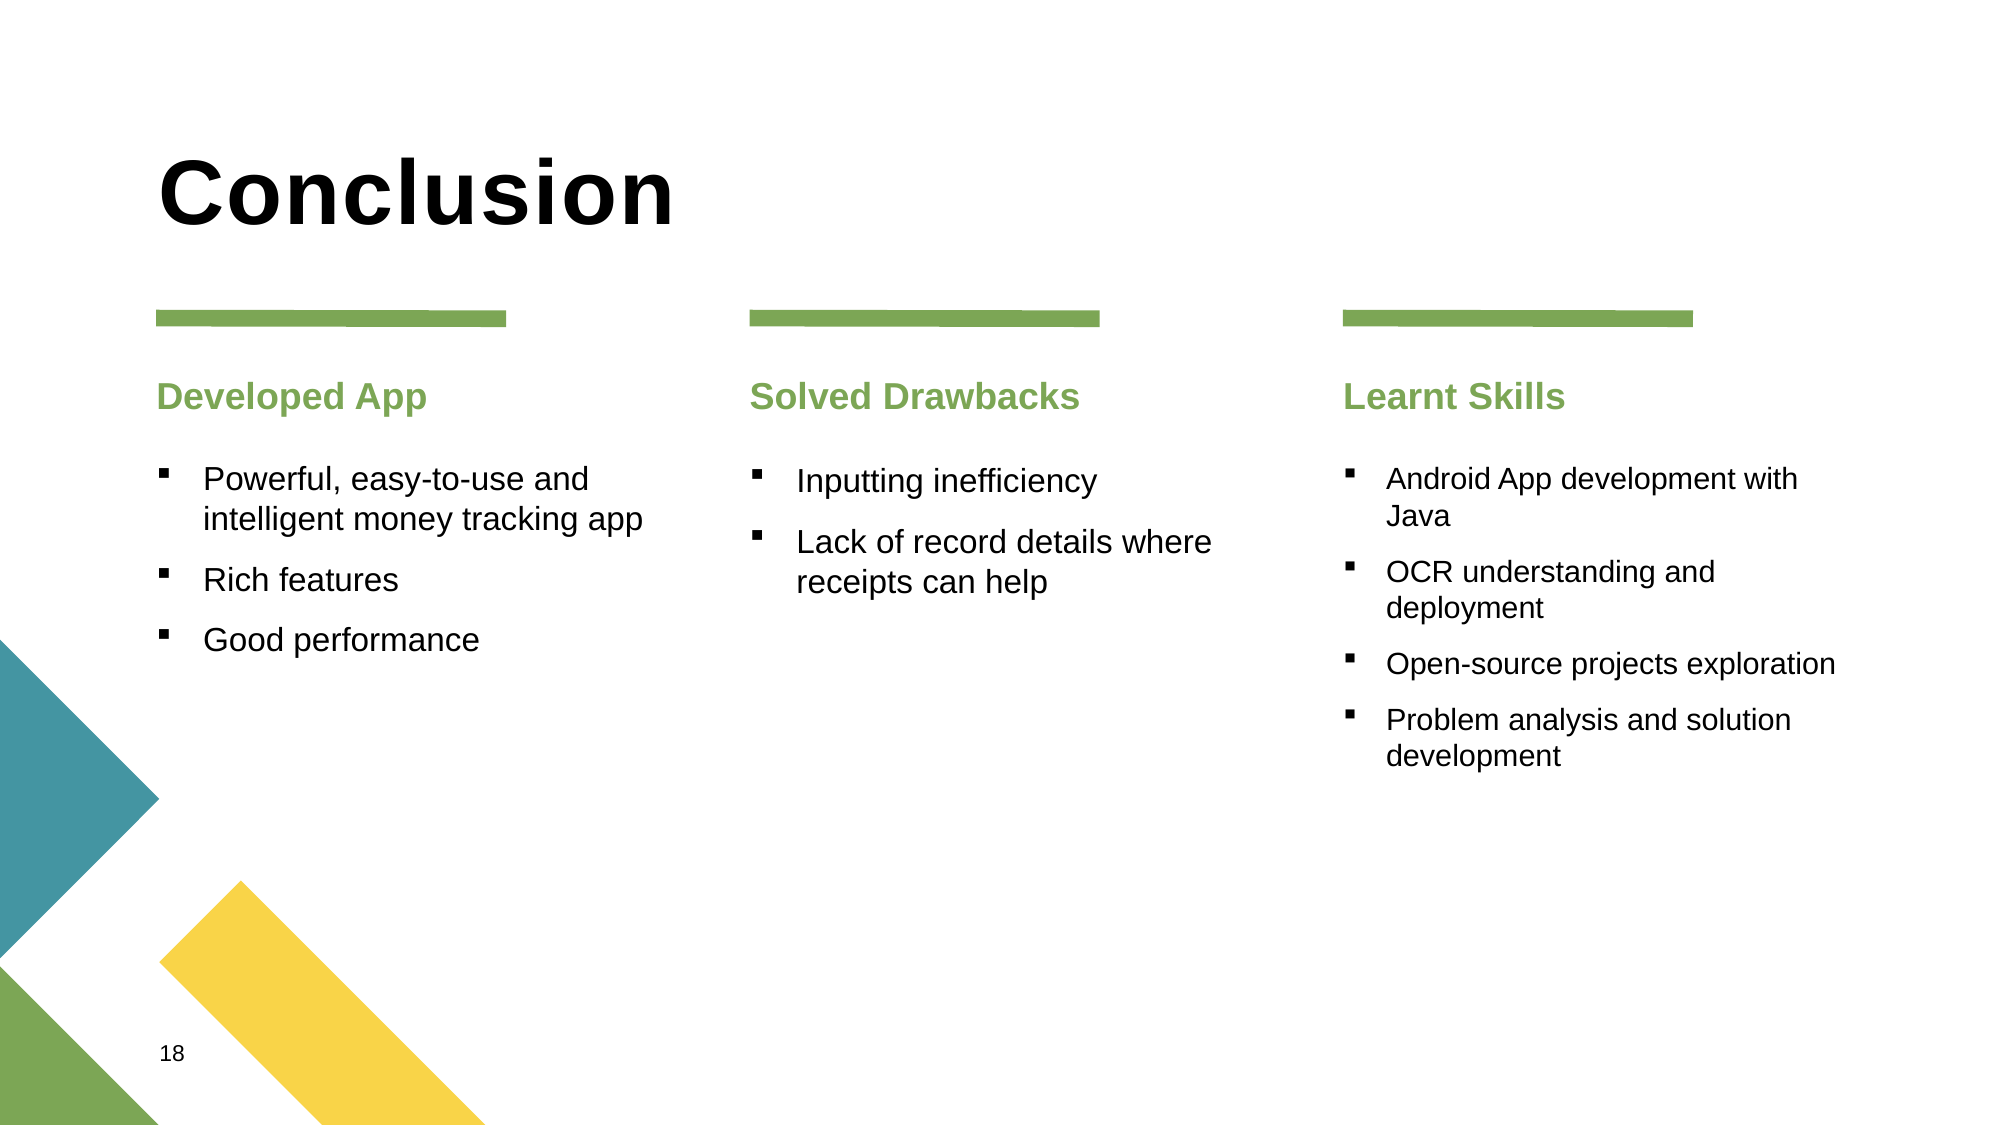

# Conclusion
Developed App
Solved Drawbacks
Learnt Skills
Powerful, easy-to-use and intelligent money tracking app
Rich features
Good performance

Inputting inefficiency
Lack of record details where receipts can help
Android App development with Java
OCR understanding and deployment
Open-source projects exploration
Problem analysis and solution development

18